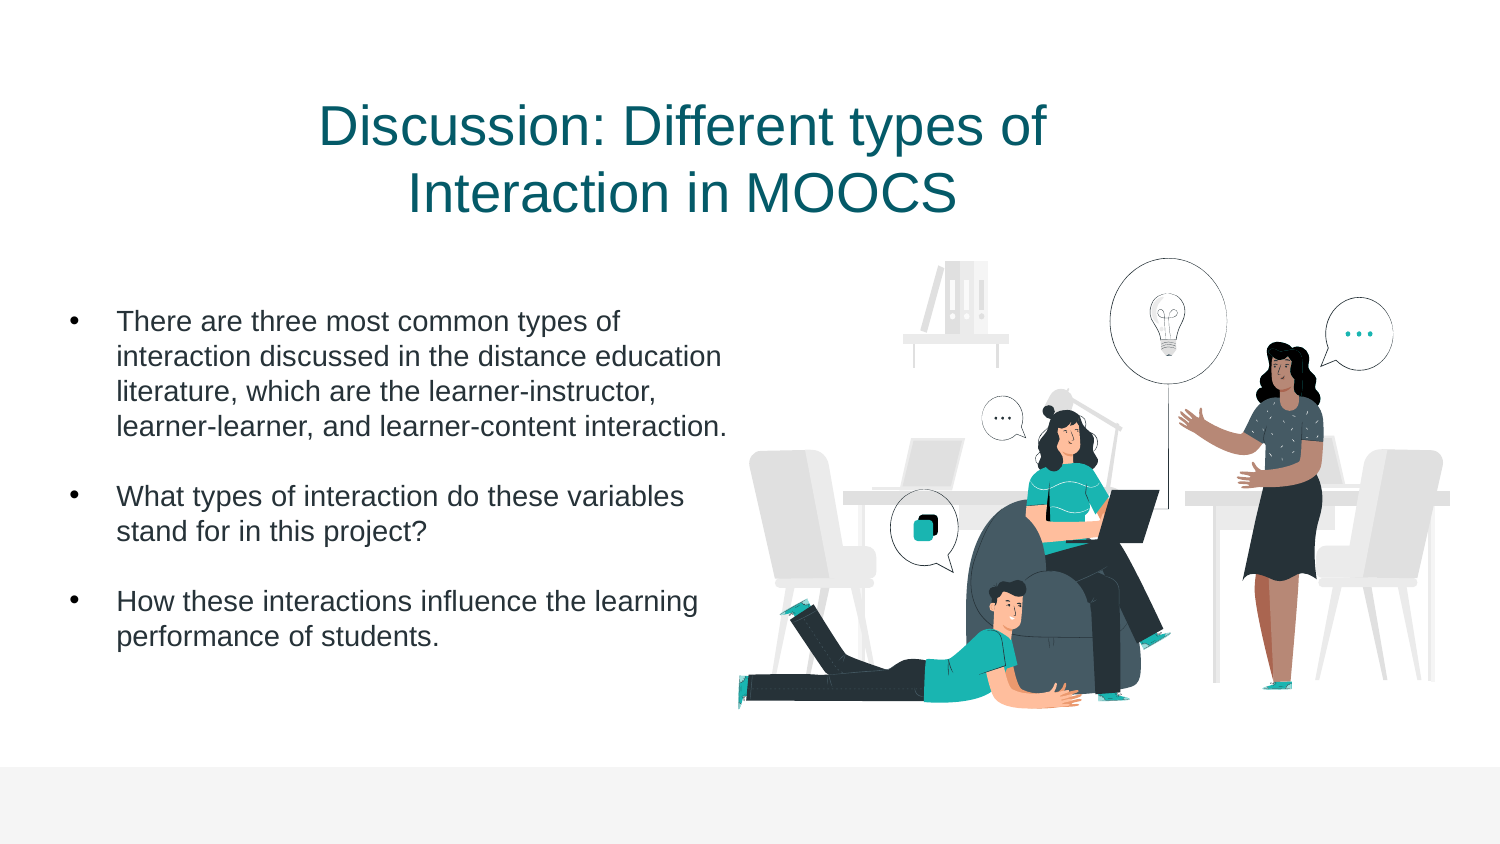

# Discussion: Different types of Interaction in MOOCS

There are three most common types of interaction discussed in the distance education literature, which are the learner-instructor, learner-learner, and learner-content interaction.

What types of interaction do these variables stand for in this project?

How these interactions influence the learning performance of students.